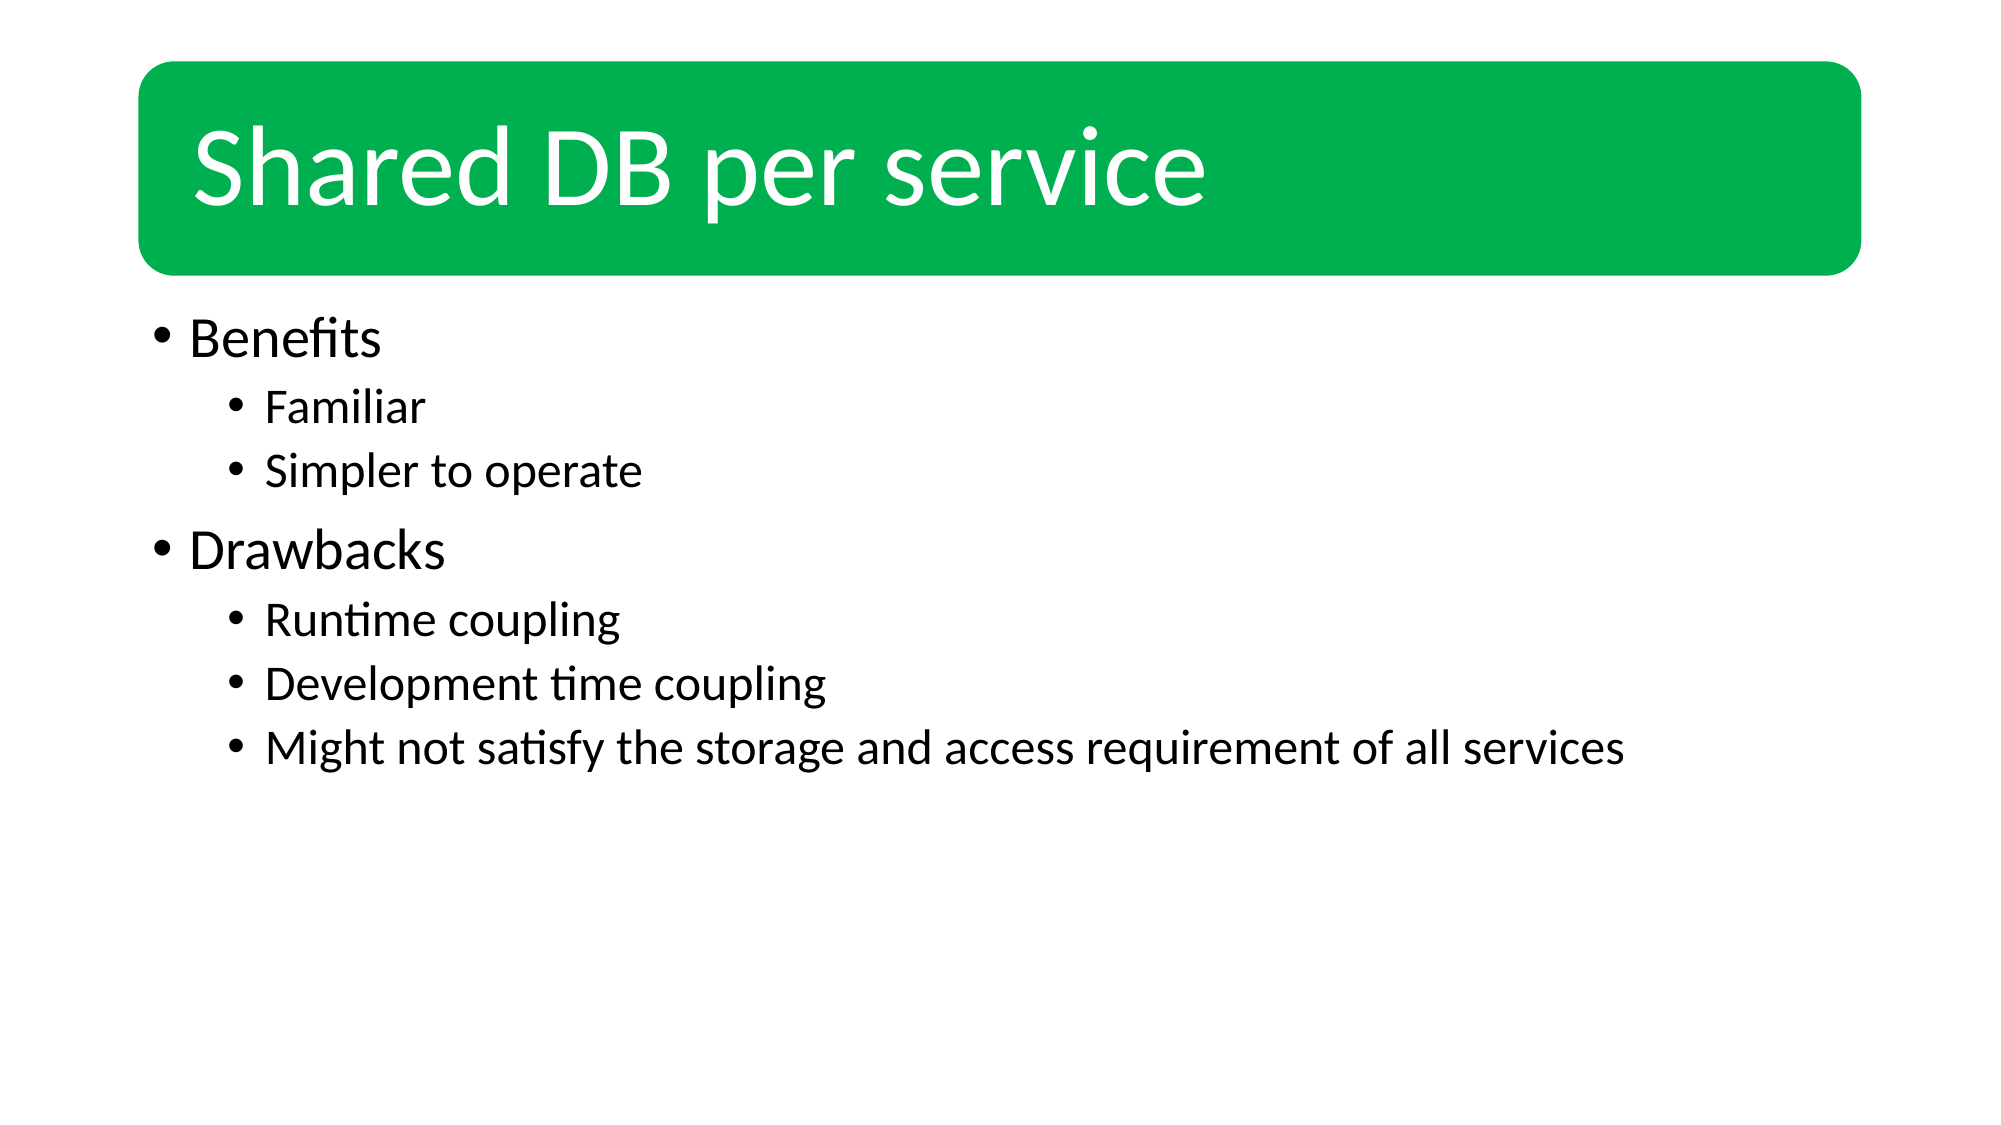

Shared DB per service
Benefits
Familiar
Simpler to operate
Drawbacks
Runtime coupling
Development time coupling
Might not satisfy the storage and access requirement of all services